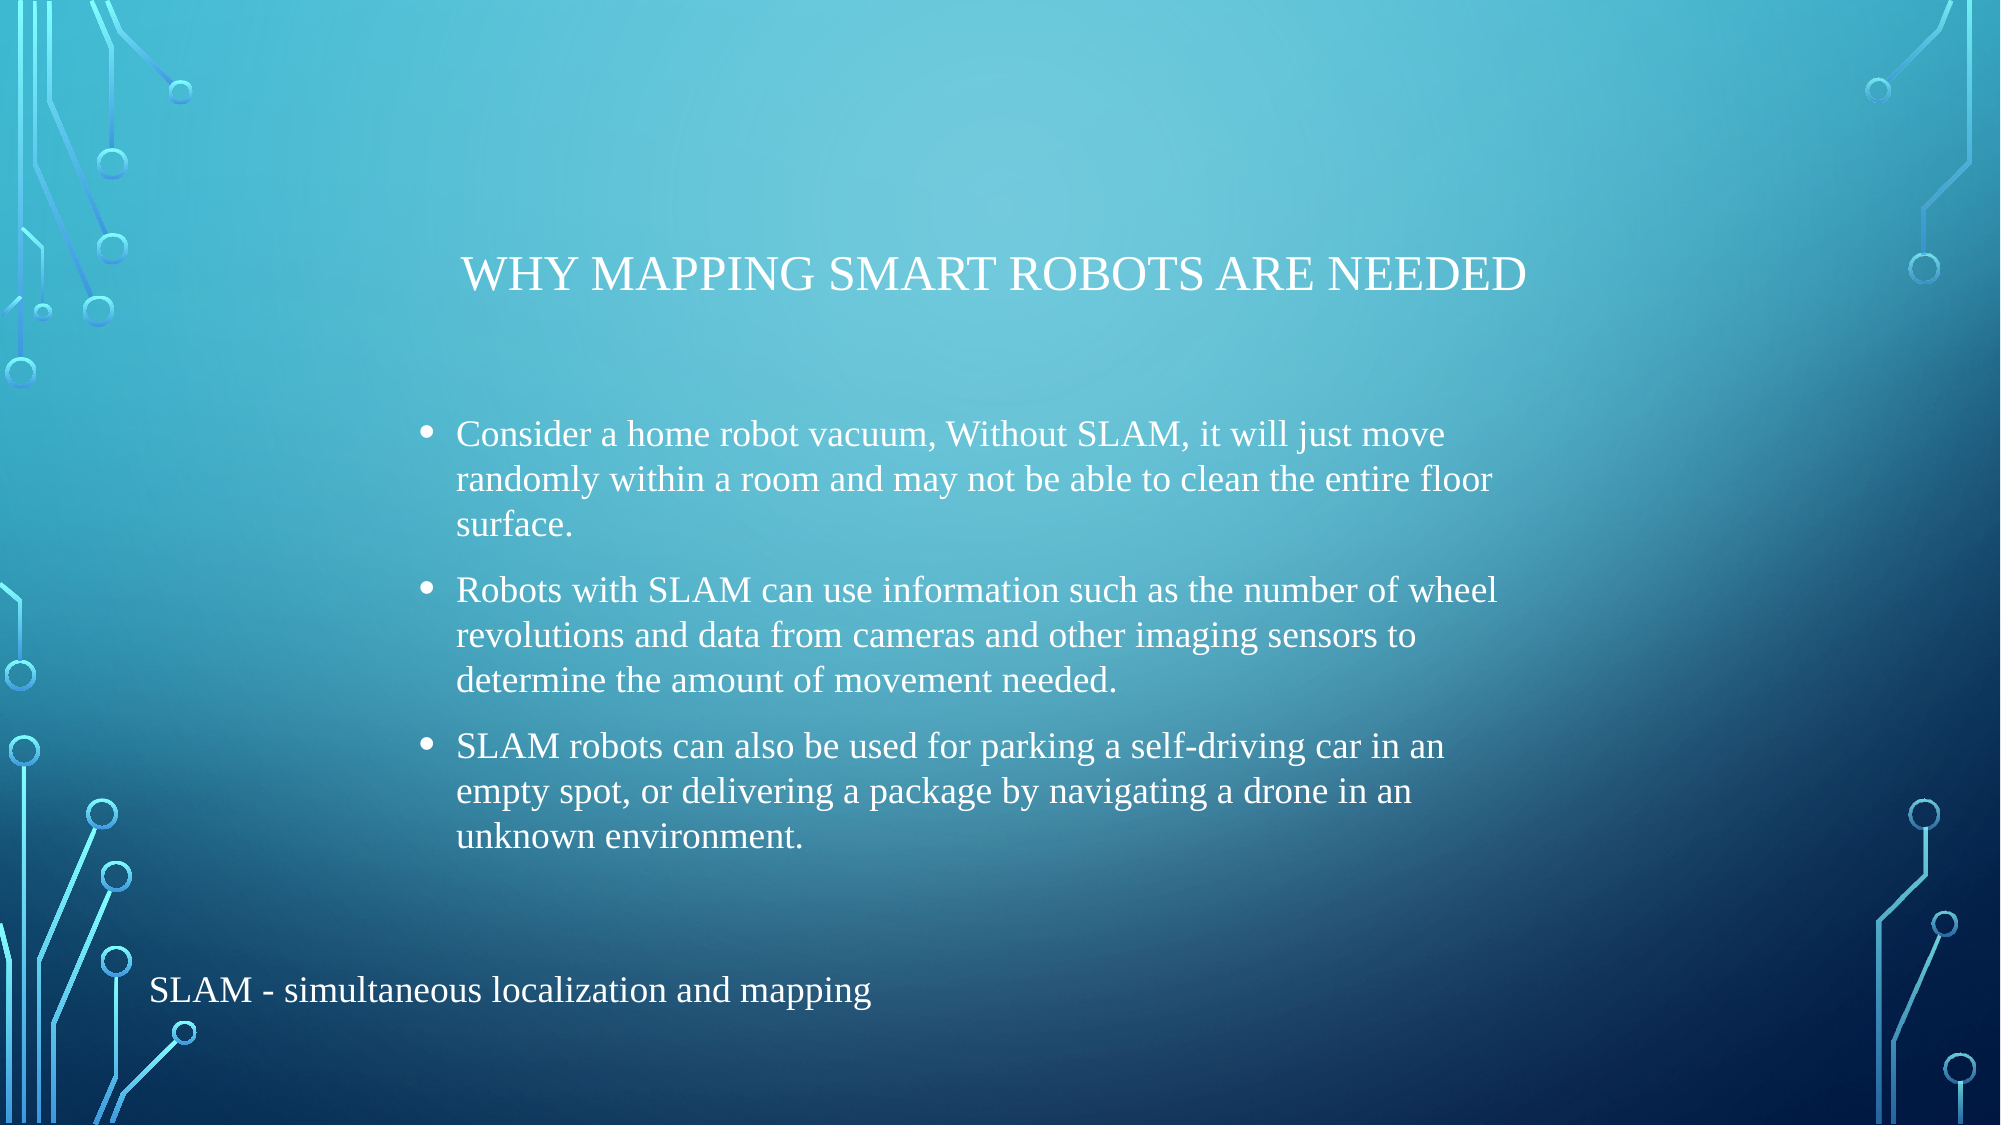

WHY MAPPING Smart ROBOTS ARE NEEDED
Consider a home robot vacuum, Without SLAM, it will just move randomly within a room and may not be able to clean the entire floor surface.
Robots with SLAM can use information such as the number of wheel revolutions and data from cameras and other imaging sensors to determine the amount of movement needed.
SLAM robots can also be used for parking a self-driving car in an empty spot, or delivering a package by navigating a drone in an unknown environment.
SLAM - simultaneous localization and mapping